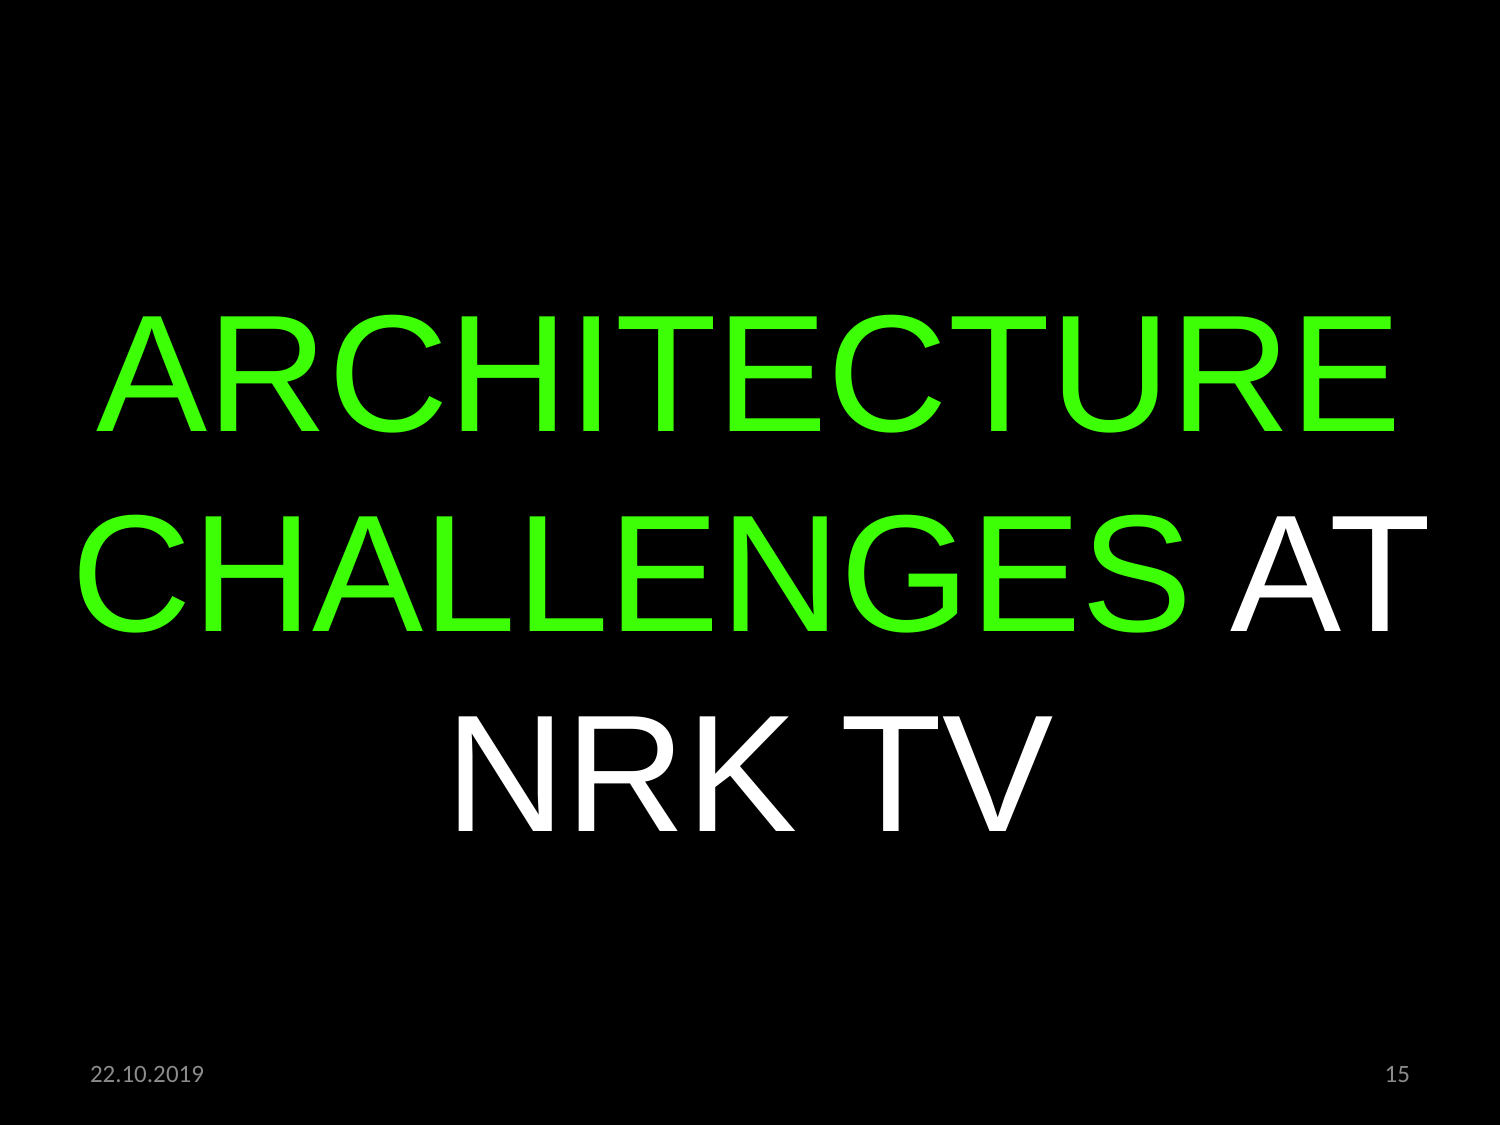

ARCHITECTURE CHALLENGES AT NRK TV
22.10.2019
15